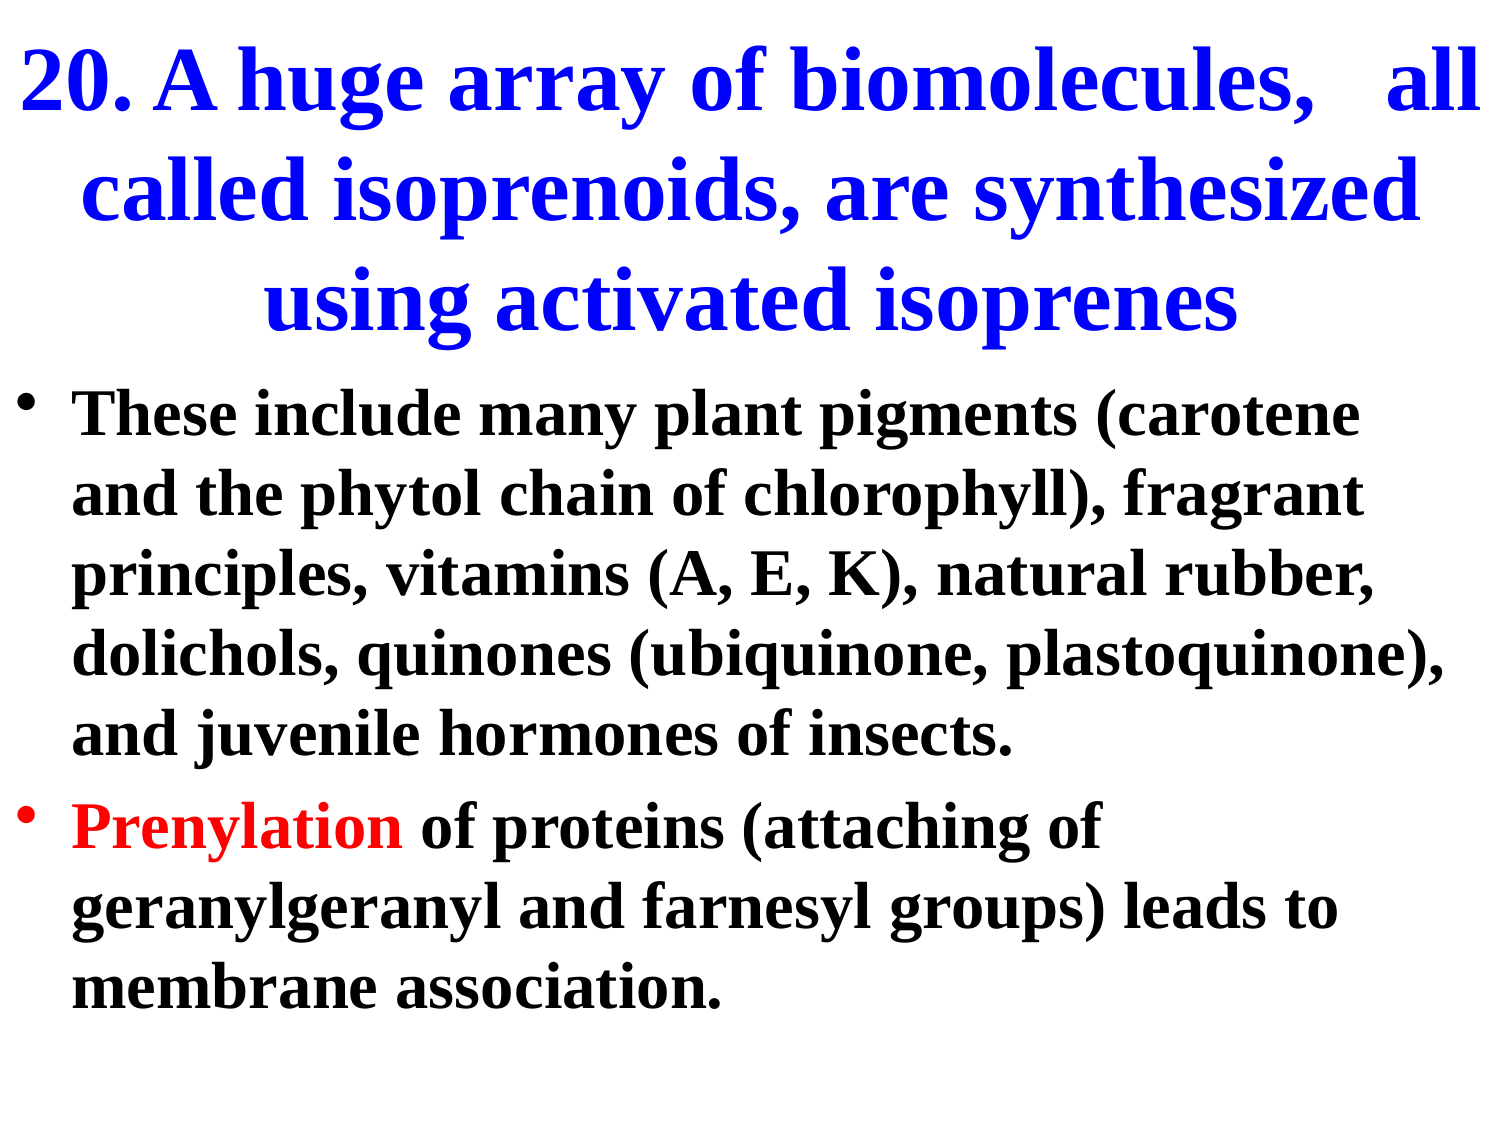

# 20. A huge array of biomolecules,   all called isoprenoids, are synthesized using activated isoprenes
These include many plant pigments (carotene and the phytol chain of chlorophyll), fragrant principles, vitamins (A, E, K), natural rubber, dolichols, quinones (ubiquinone, plastoquinone), and juvenile hormones of insects.
Prenylation of proteins (attaching of geranylgeranyl and farnesyl groups) leads to membrane association.